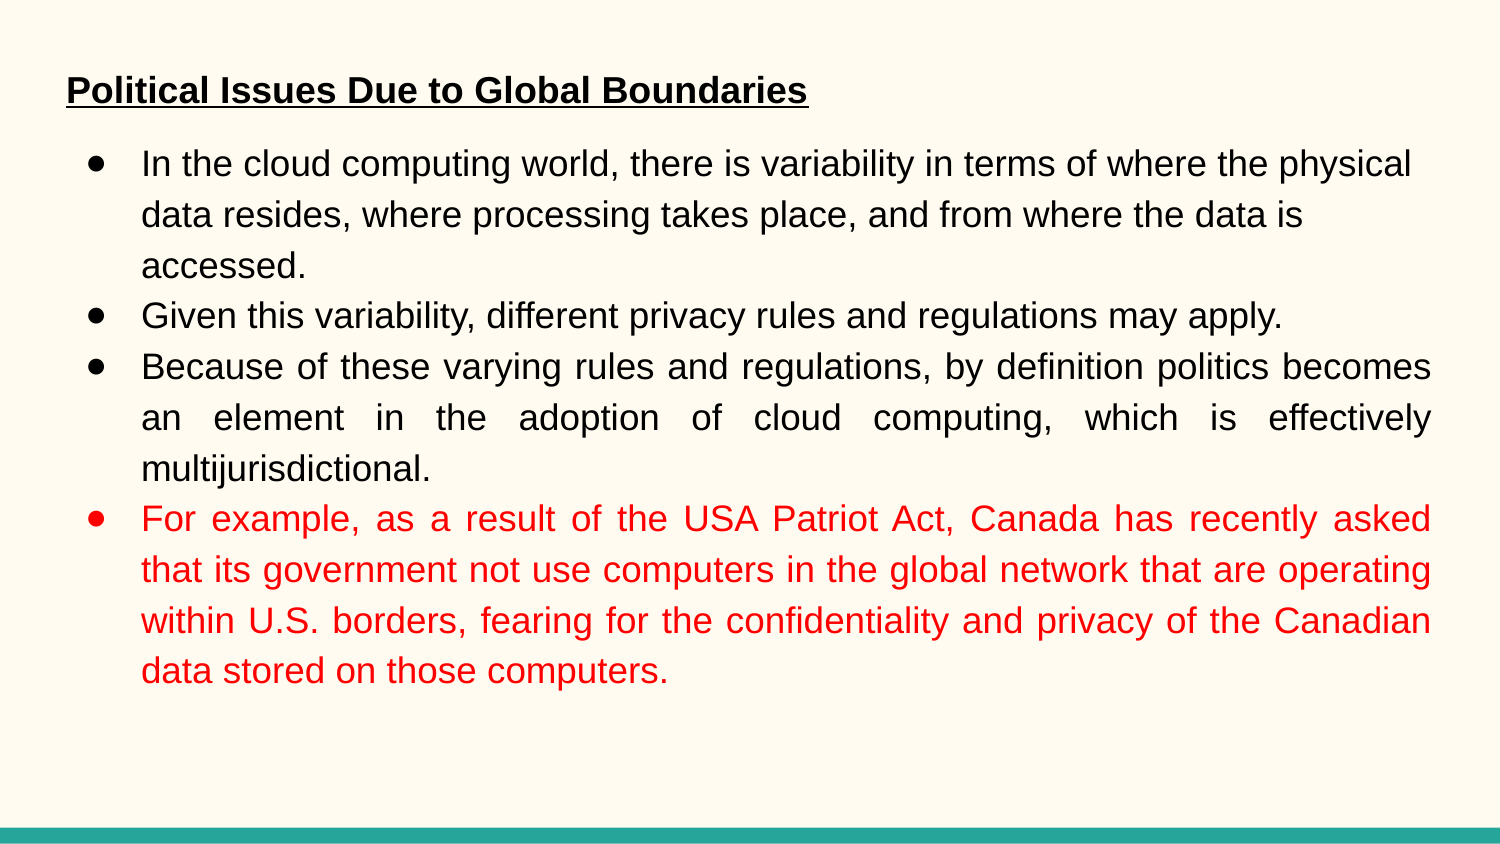

# Political Issues Due to Global Boundaries
In the cloud computing world, there is variability in terms of where the physical data resides, where processing takes place, and from where the data is accessed.
Given this variability, different privacy rules and regulations may apply.
Because of these varying rules and regulations, by definition politics becomes an element in the adoption of cloud computing, which is effectively multijurisdictional.
For example, as a result of the USA Patriot Act, Canada has recently asked that its government not use computers in the global network that are operating within U.S. borders, fearing for the confidentiality and privacy of the Canadian data stored on those computers.